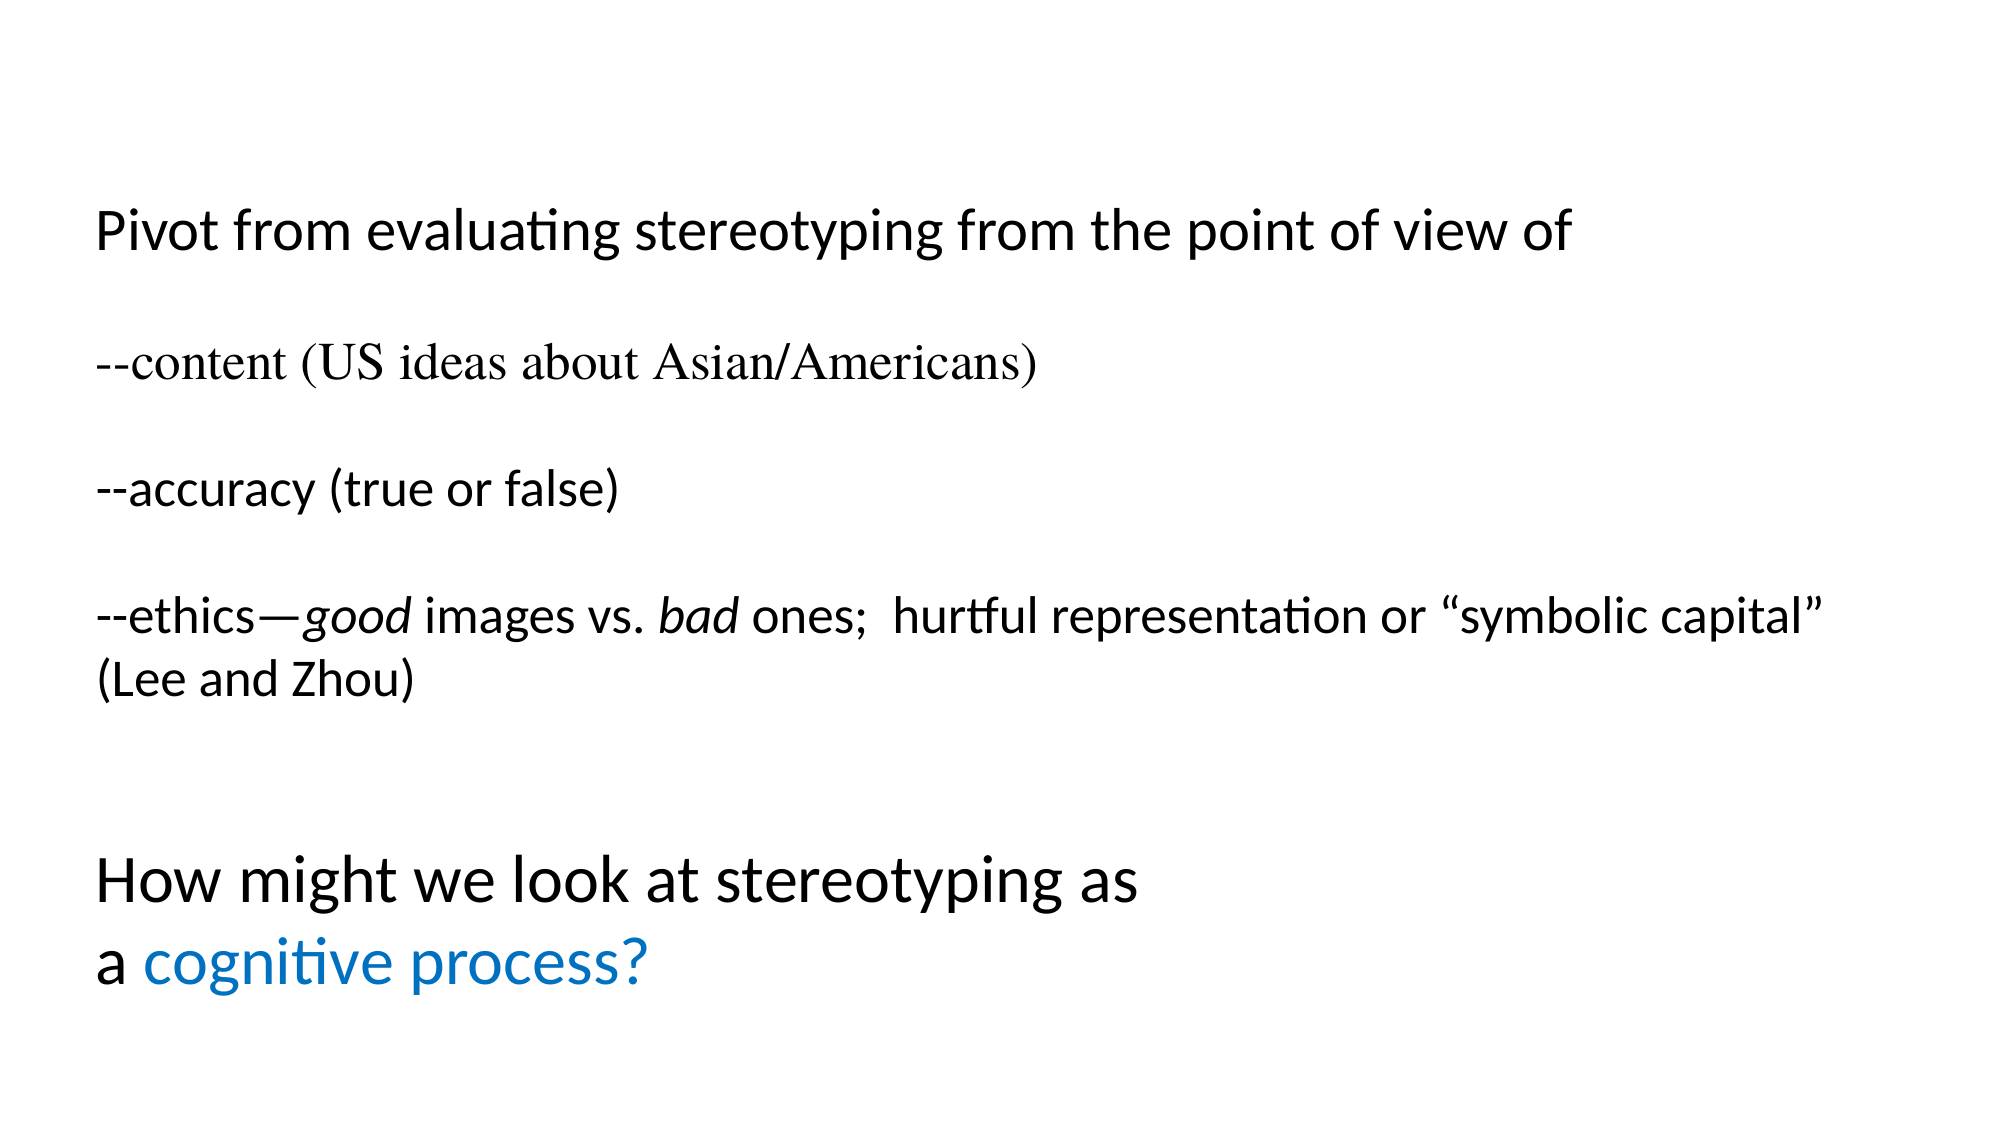

#
Pivot from evaluating stereotyping from the point of view of

--content (US ideas about Asian/Americans)

--accuracy (true or false)

--ethics—good images vs. bad ones;  hurtful representation or “symbolic capital” (Lee and Zhou)

How might we look at stereotyping as
a cognitive process?